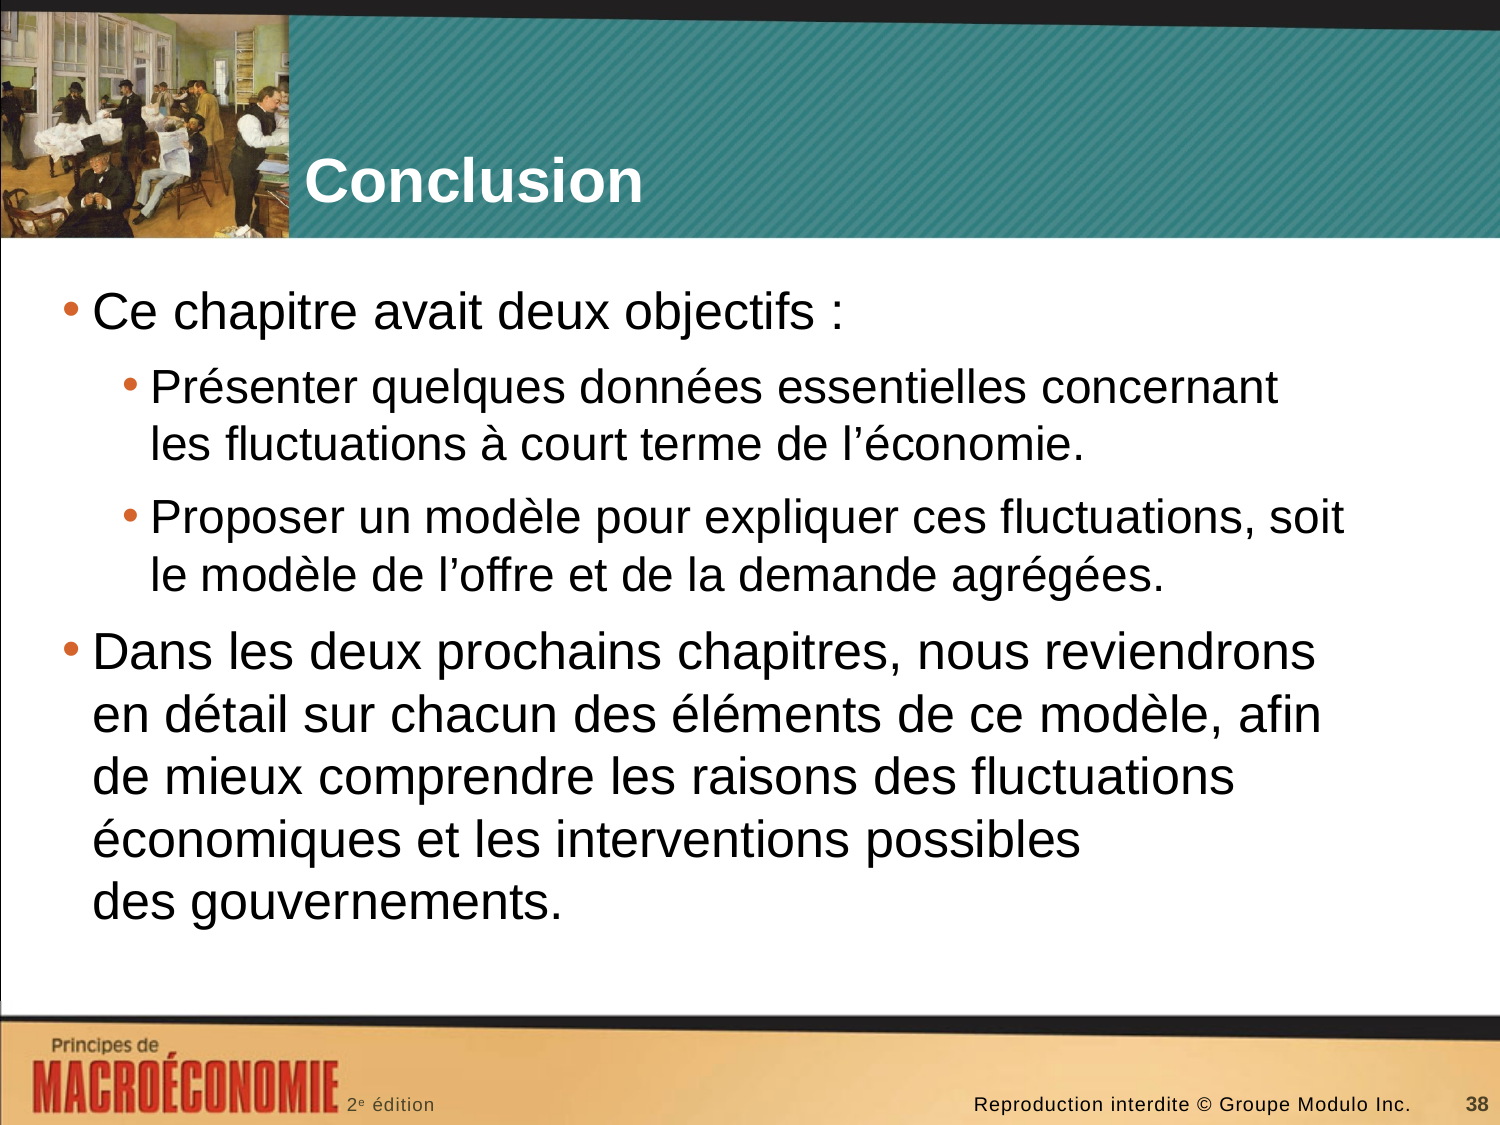

# Conclusion
Ce chapitre avait deux objectifs :
Présenter quelques données essentielles concernant       les fluctuations à court terme de l’économie.
Proposer un modèle pour expliquer ces fluctuations, soit    le modèle de l’offre et de la demande agrégées.
Dans les deux prochains chapitres, nous reviendrons    en détail sur chacun des éléments de ce modèle, afin   de mieux comprendre les raisons des fluctuations économiques et les interventions possibles                  des gouvernements.
38